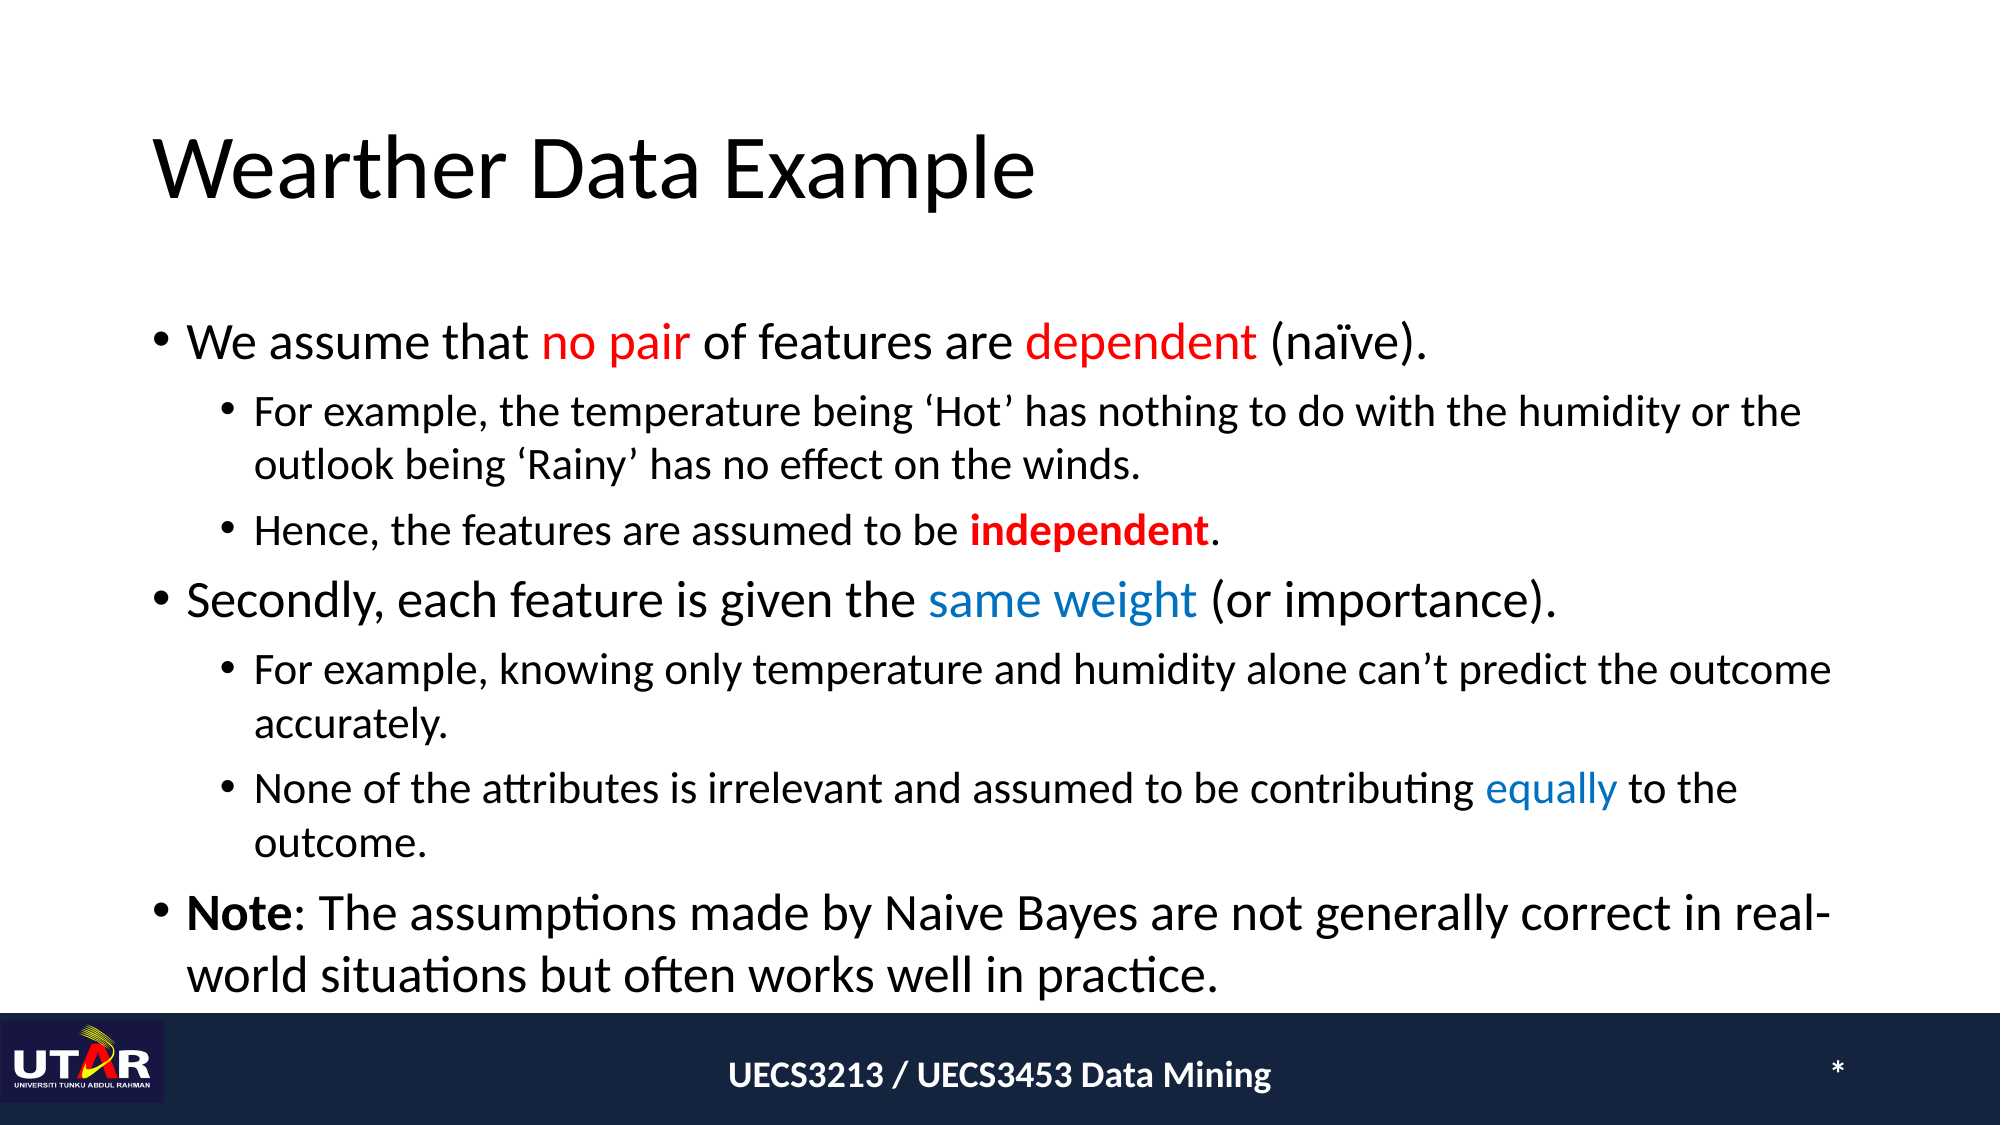

# Wearther Data Example
We assume that no pair of features are dependent (naïve).
For example, the temperature being ‘Hot’ has nothing to do with the humidity or the outlook being ‘Rainy’ has no effect on the winds.
Hence, the features are assumed to be independent.
Secondly, each feature is given the same weight (or importance).
For example, knowing only temperature and humidity alone can’t predict the outcome accurately.
None of the attributes is irrelevant and assumed to be contributing equally to the outcome.
Note: The assumptions made by Naive Bayes are not generally correct in real-world situations but often works well in practice.

UECS3213 / UECS3453 Data Mining
*